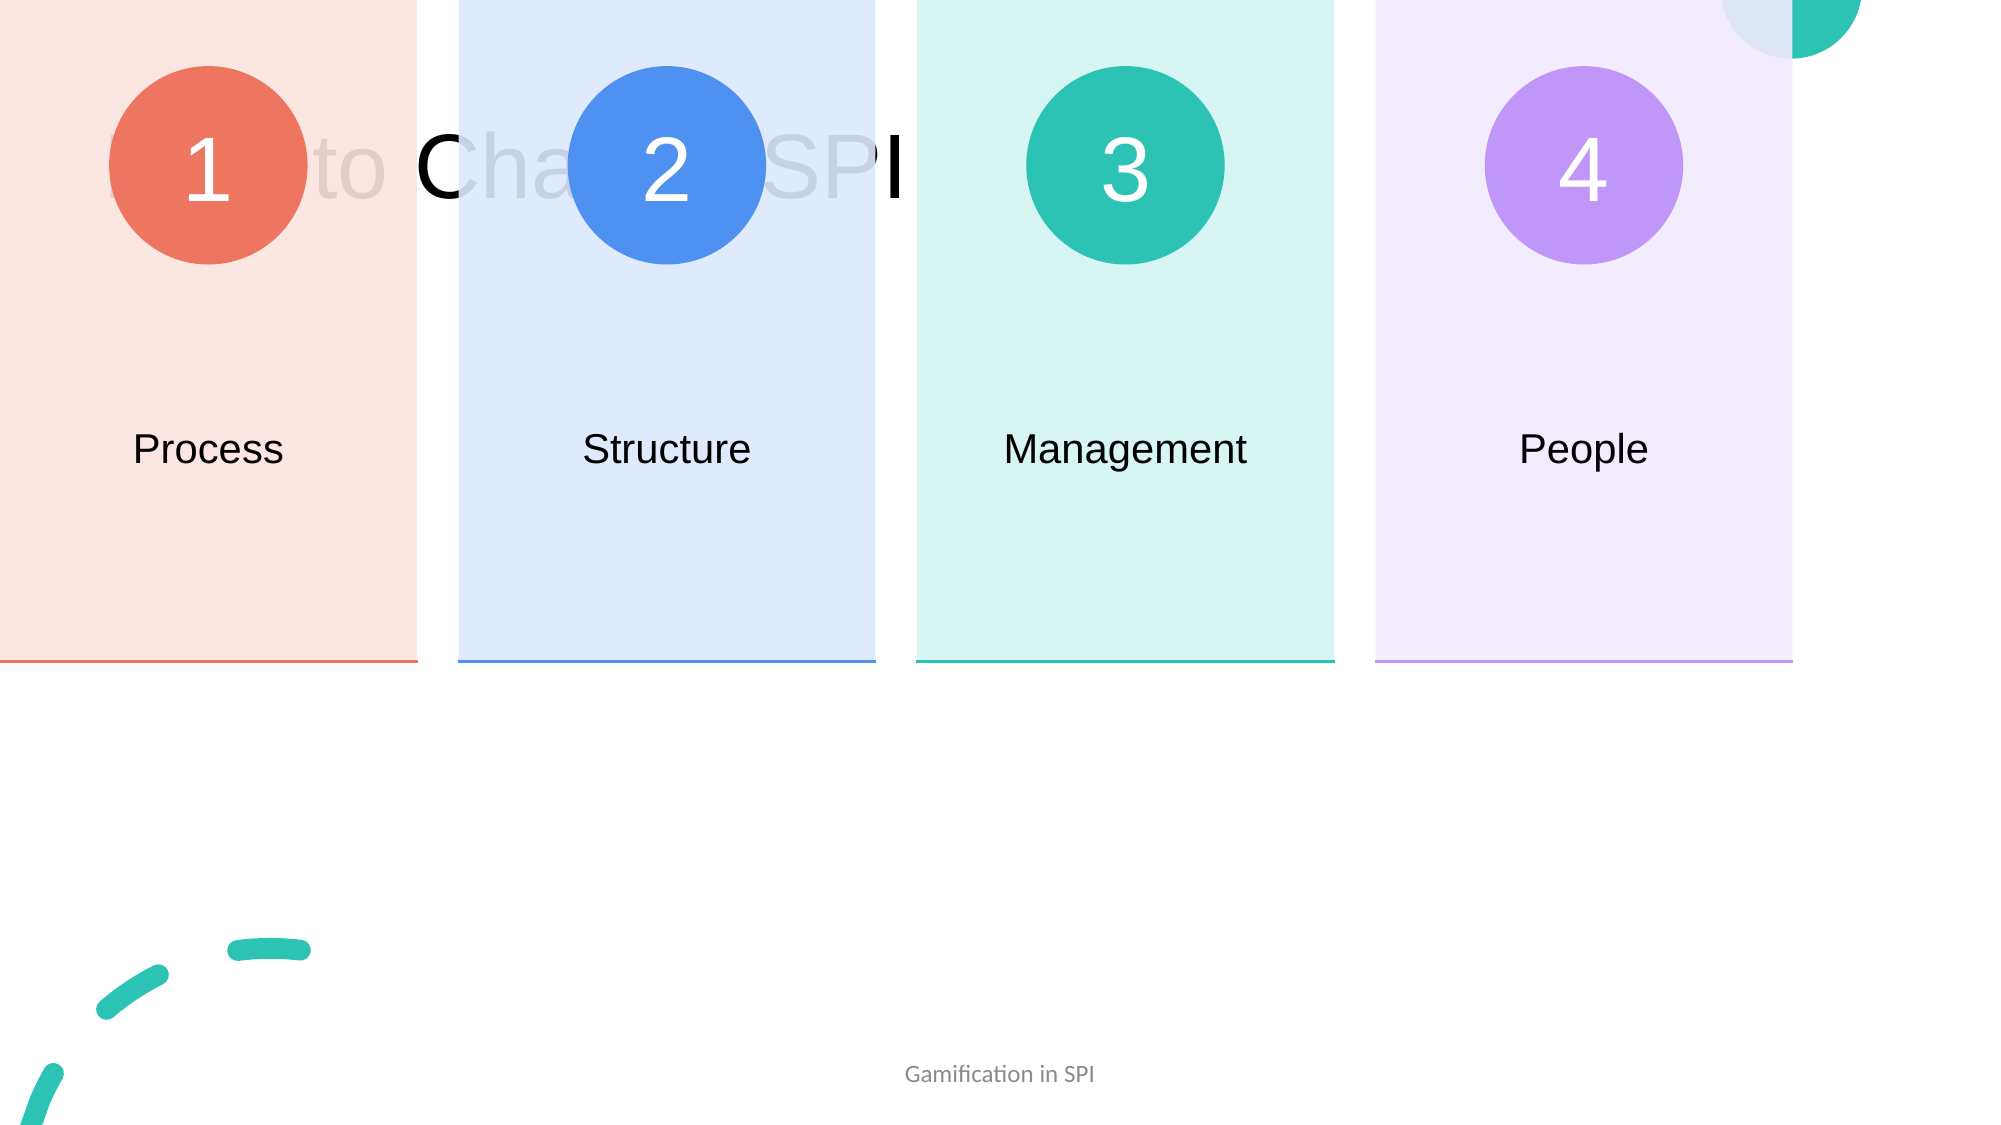

# How to Change SPI
1
2
3
4

Process

Structure

Management

People
Gamification in SPI
8